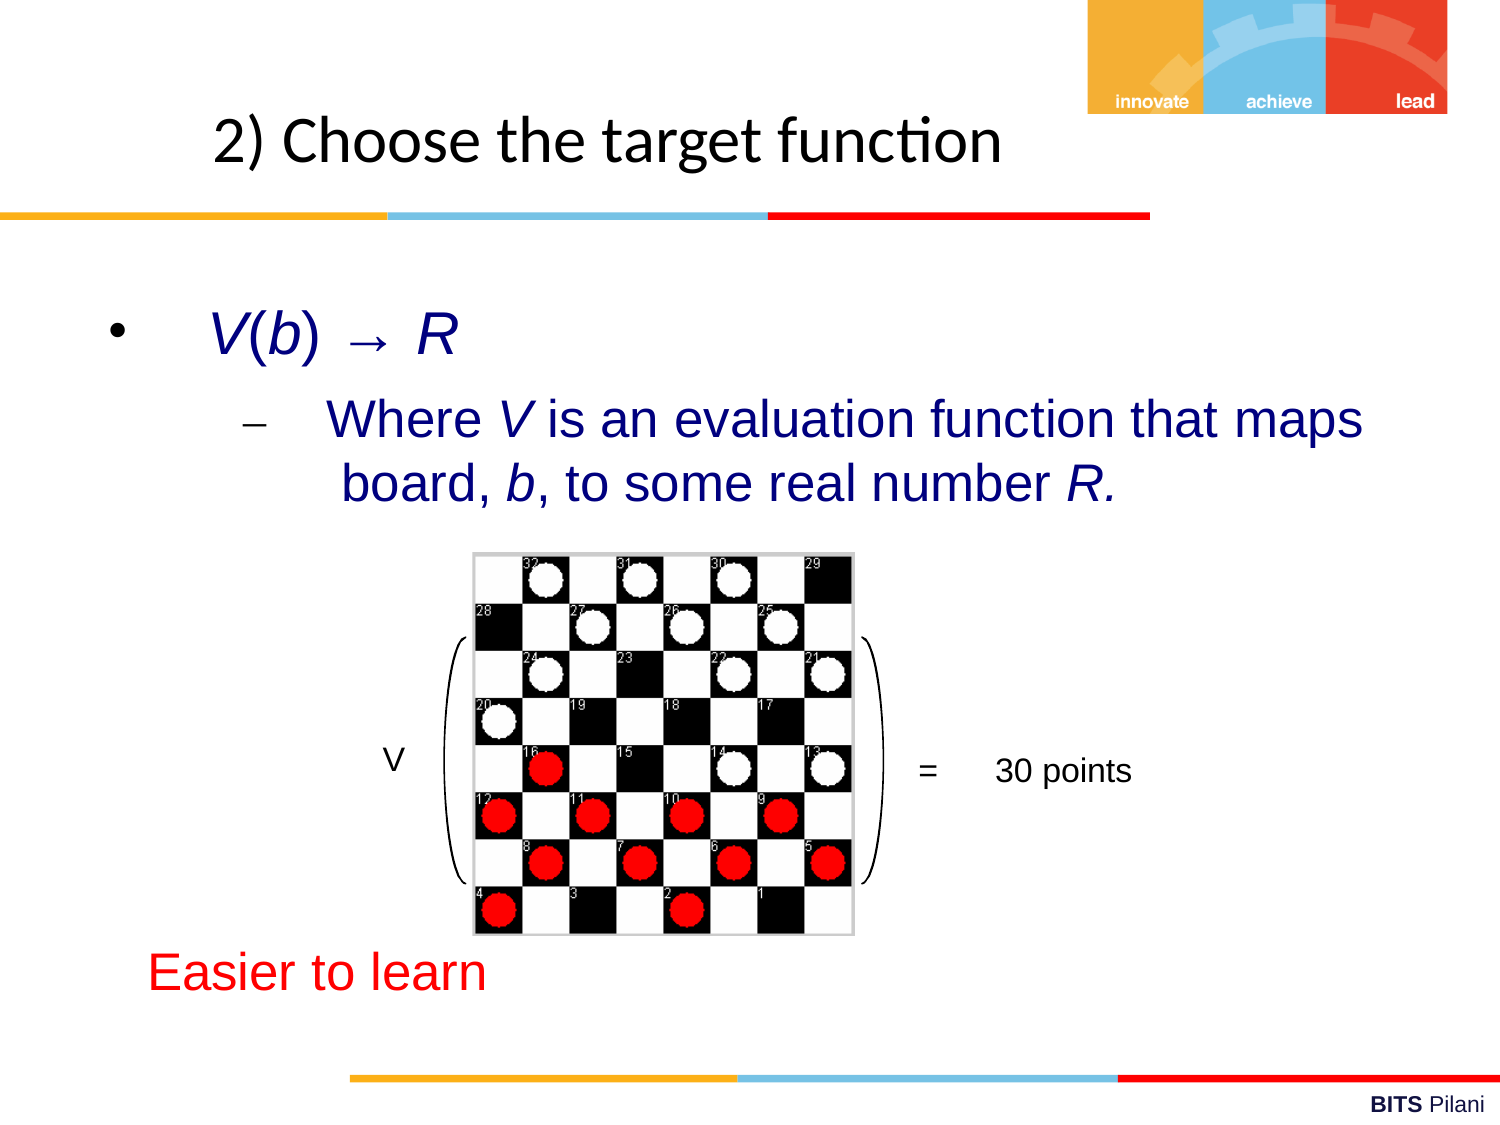

# 2) Choose the target function
V(b) → R
–	Where V is an evaluation function that maps  board, b, to some real number R.
•

V
=	30 points
Easier to learn